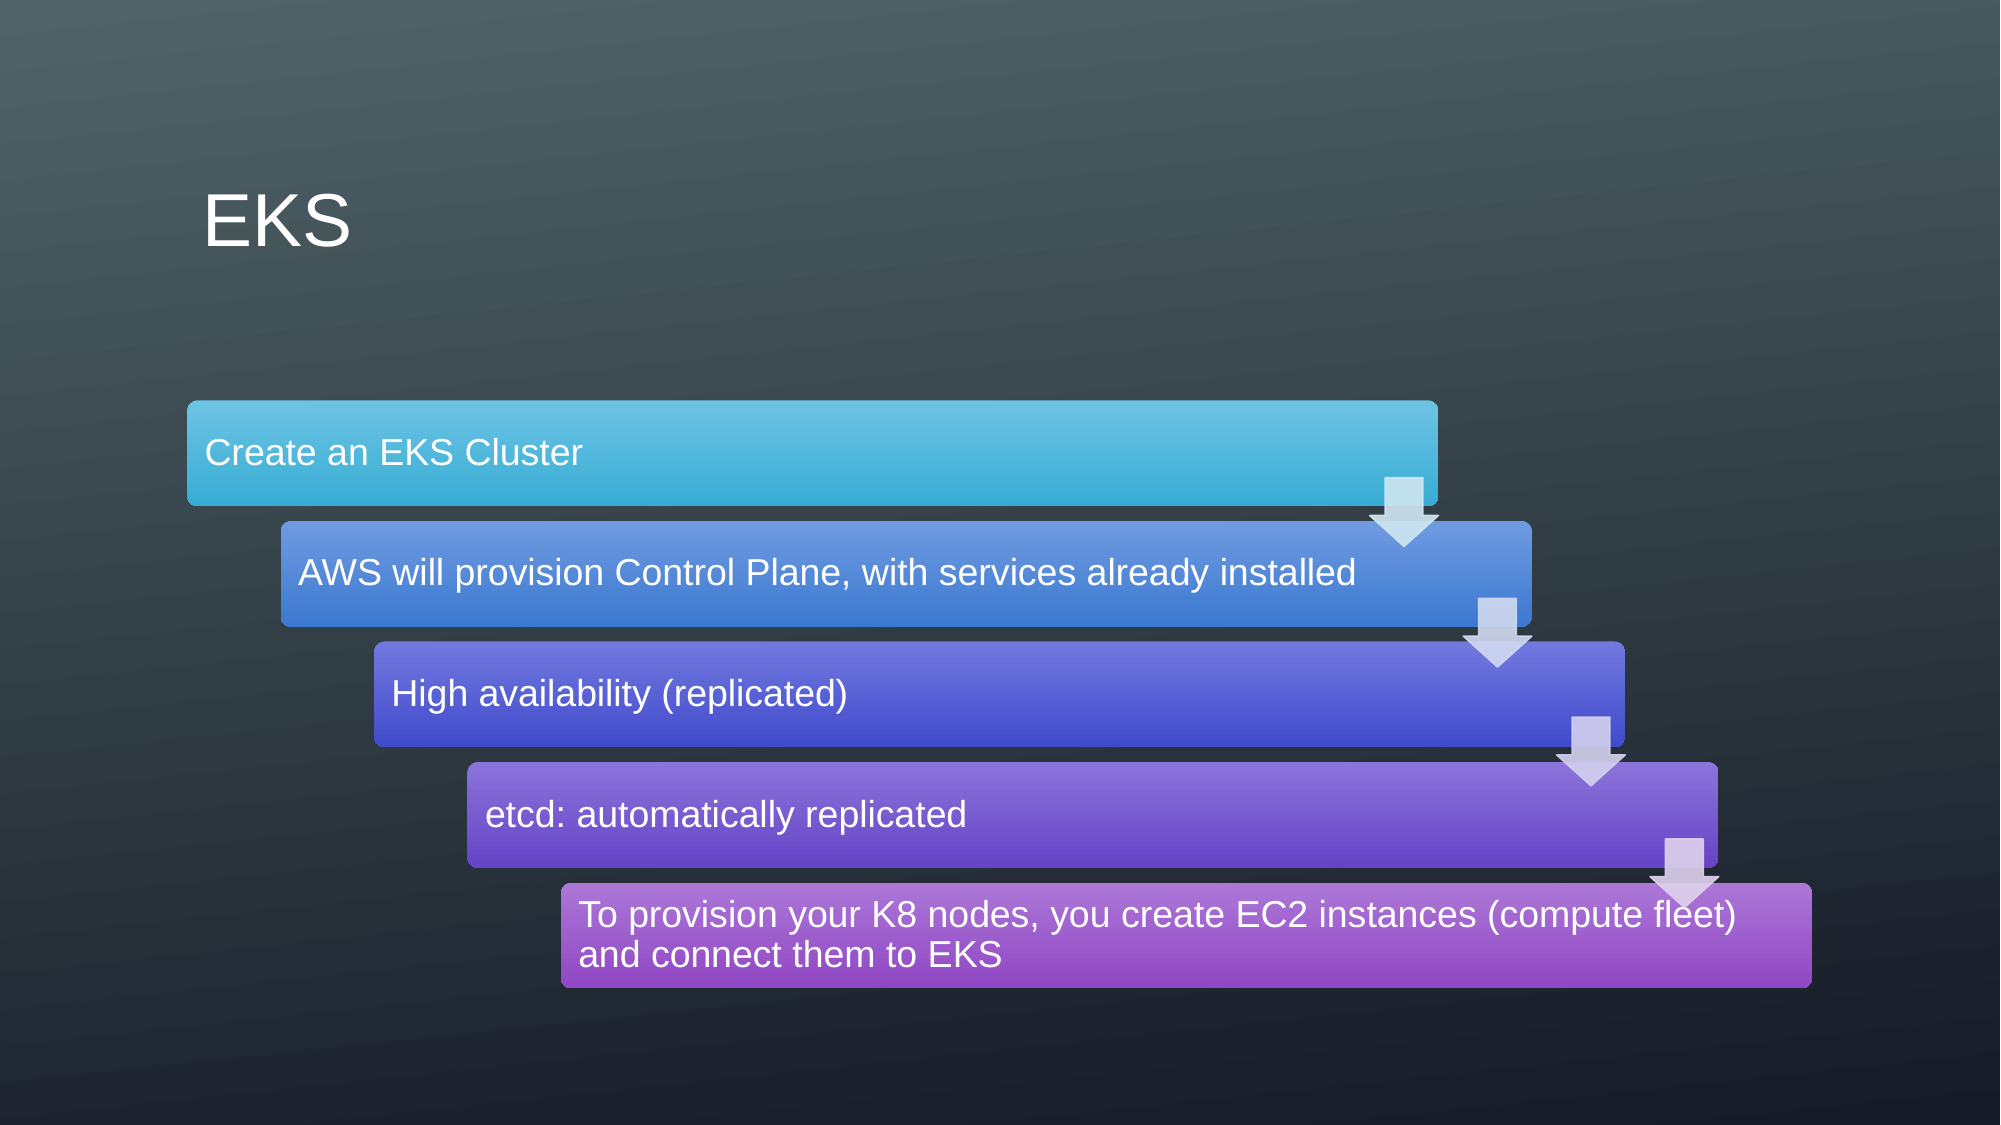

# EKS
Create an EKS Cluster
AWS will provision Control Plane, with services already installed
High availability (replicated)
etcd: automatically replicated
To provision your K8 nodes, you create EC2 instances (compute fleet) and connect them to EKS